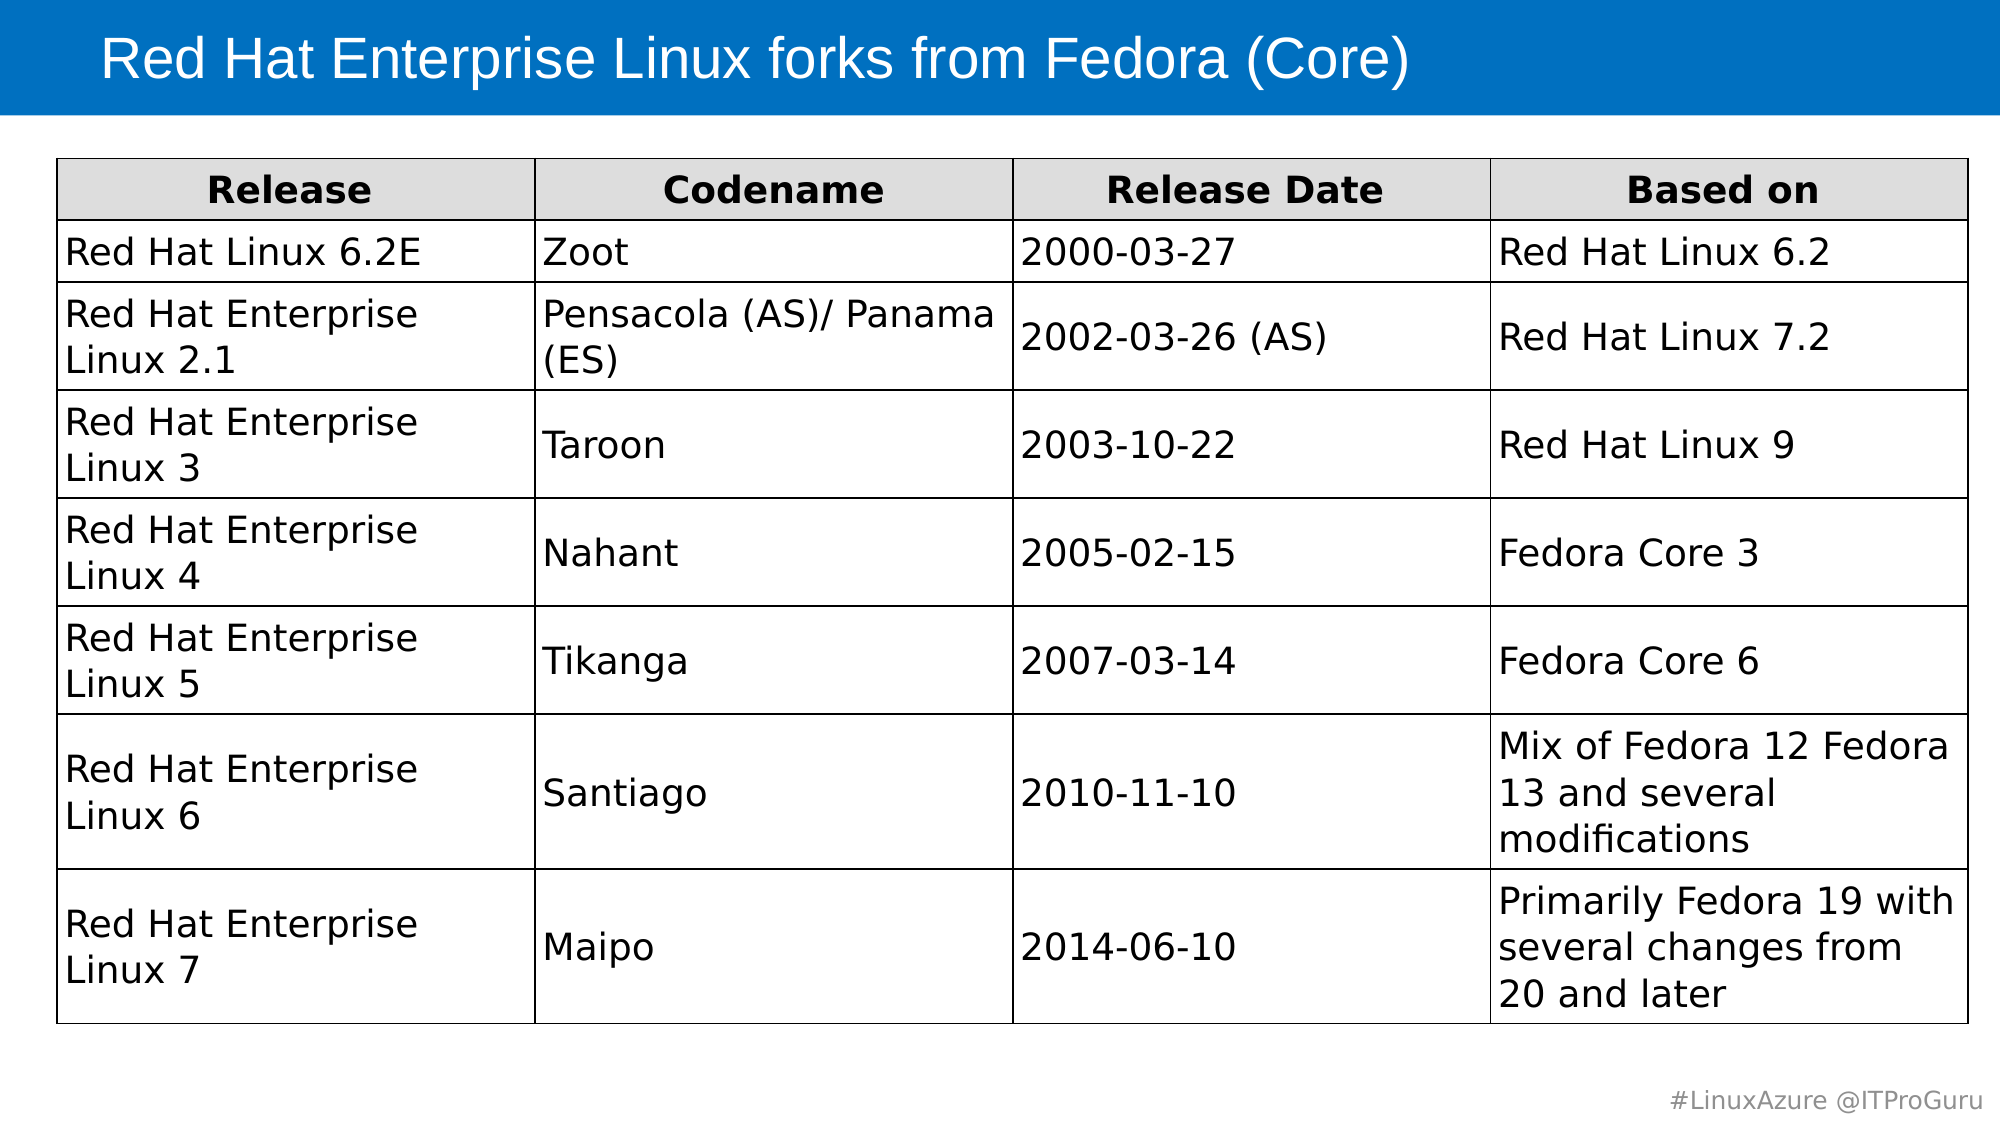

# Red Hat Enterprise Linux forks from Fedora (Core)
| Release | Codename | Release Date | Based on |
| --- | --- | --- | --- |
| Red Hat Linux 6.2E | Zoot | 2000-03-27 | Red Hat Linux 6.2 |
| Red Hat Enterprise Linux 2.1 | Pensacola (AS)/ Panama (ES) | 2002-03-26 (AS) | Red Hat Linux 7.2 |
| Red Hat Enterprise Linux 3 | Taroon | 2003-10-22 | Red Hat Linux 9 |
| Red Hat Enterprise Linux 4 | Nahant | 2005-02-15 | Fedora Core 3 |
| Red Hat Enterprise Linux 5 | Tikanga | 2007-03-14 | Fedora Core 6 |
| Red Hat Enterprise Linux 6 | Santiago | 2010-11-10 | Mix of Fedora 12 Fedora 13 and several modifications |
| Red Hat Enterprise Linux 7 | Maipo | 2014-06-10 | Primarily Fedora 19 with several changes from 20 and later |